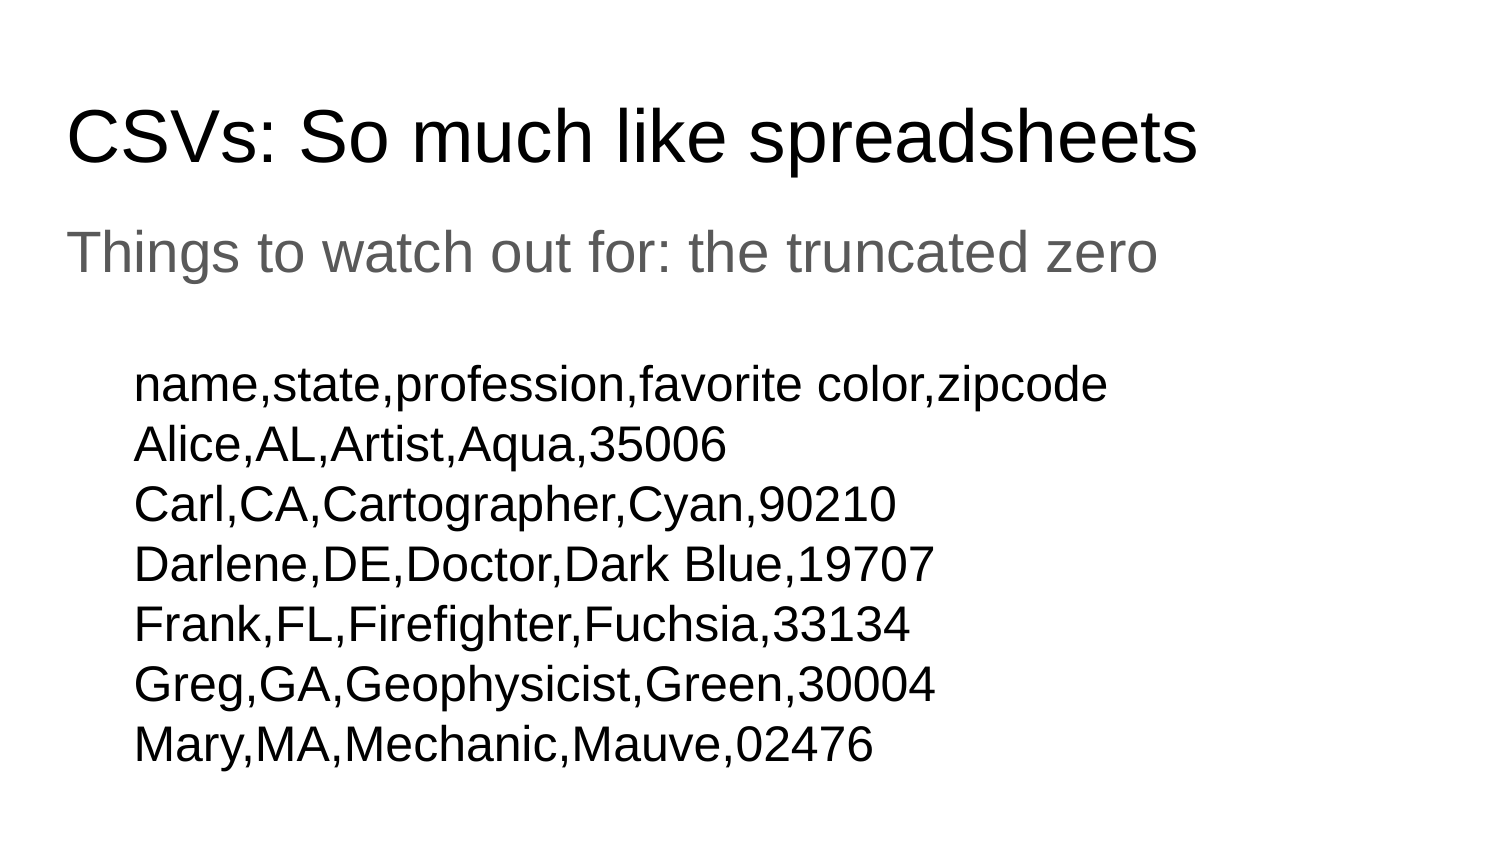

# CSVs: So much like spreadsheets

Things to watch out for: the truncated zero
name,state,profession,favorite color,zipcode
Alice,AL,Artist,Aqua,35006
Carl,CA,Cartographer,Cyan,90210
Darlene,DE,Doctor,Dark Blue,19707
Frank,FL,Firefighter,Fuchsia,33134
Greg,GA,Geophysicist,Green,30004
Mary,MA,Mechanic,Mauve,02476